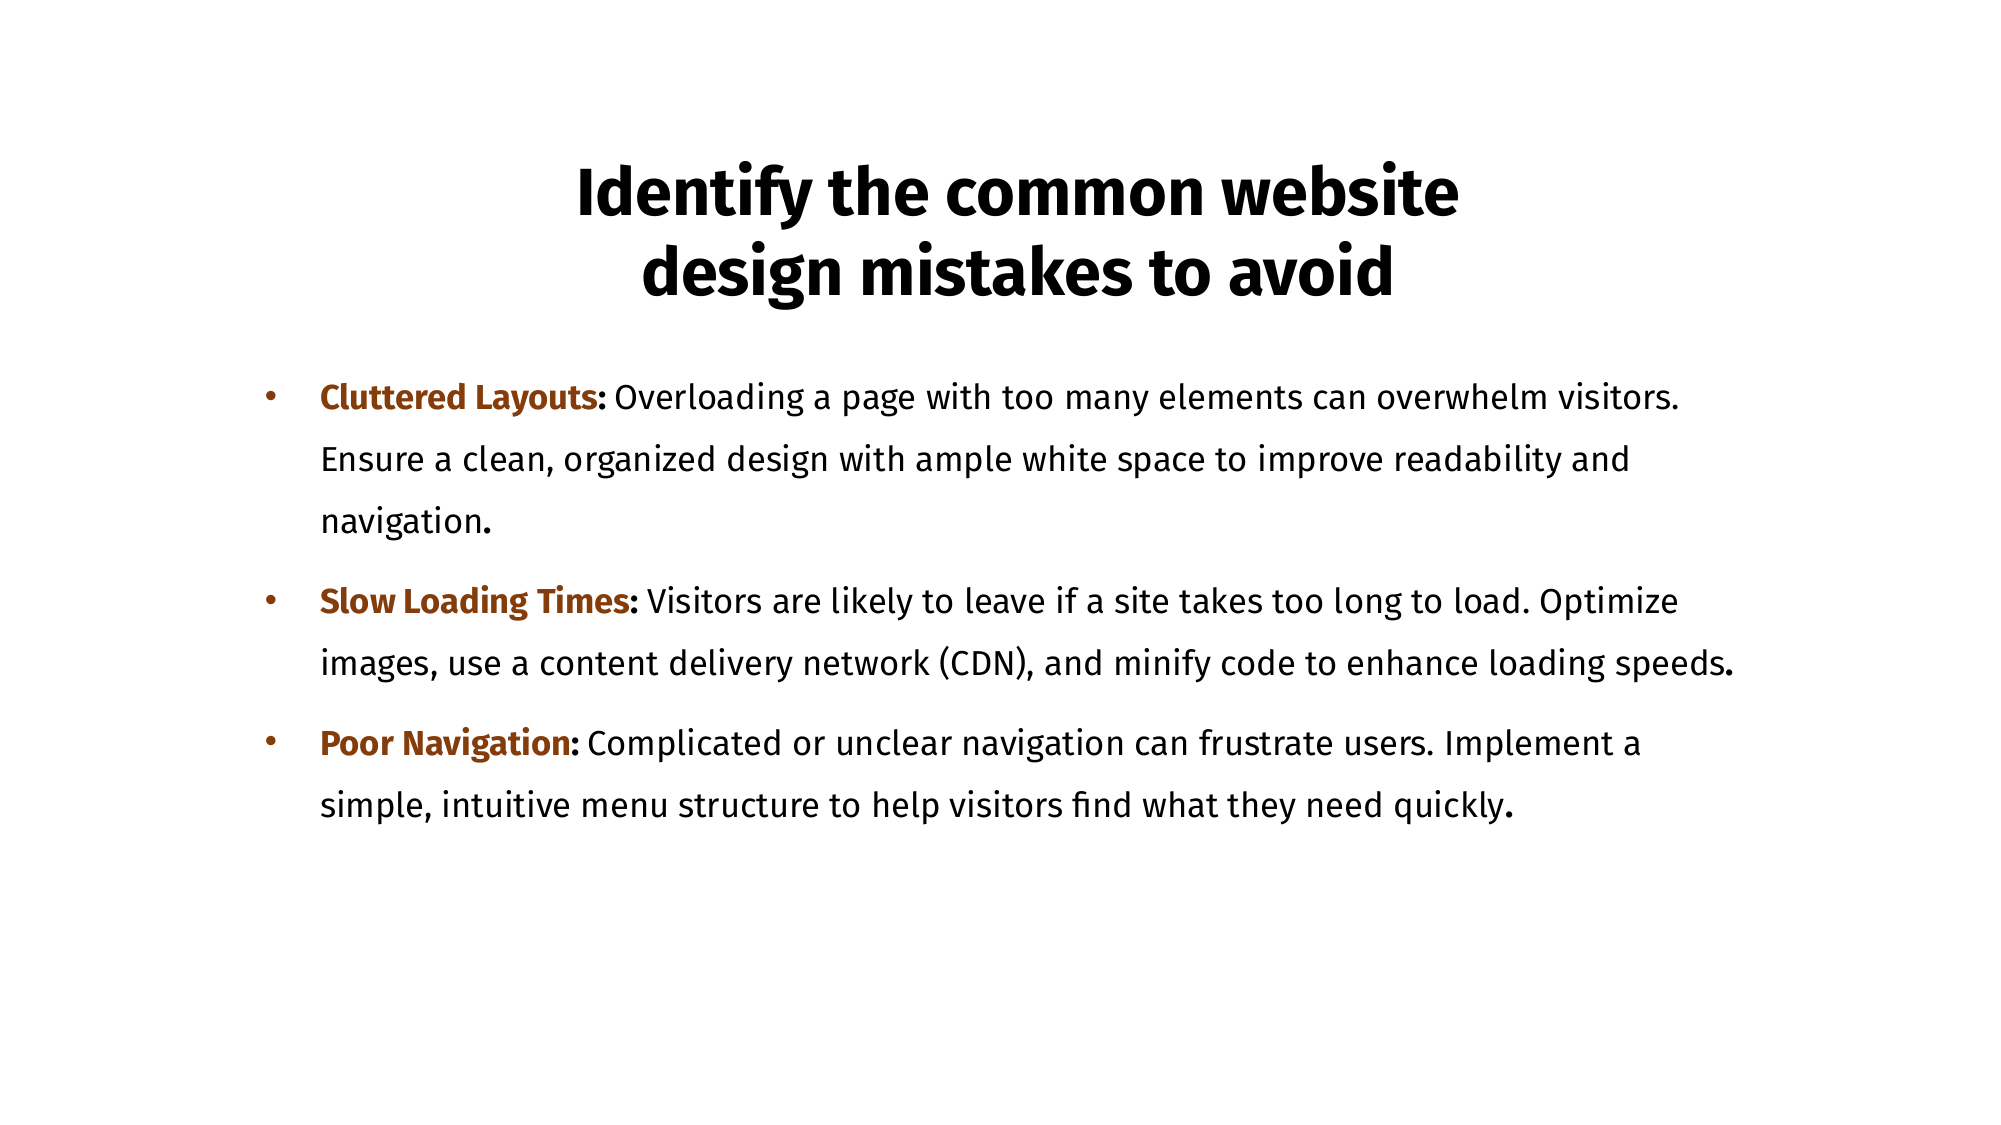

Identify the common website design mistakes to avoid
Cluttered Layouts: Overloading a page with too many elements can overwhelm visitors. Ensure a clean, organized design with ample white space to improve readability and navigation.
Slow Loading Times: Visitors are likely to leave if a site takes too long to load. Optimize images, use a content delivery network (CDN), and minify code to enhance loading speeds.
Poor Navigation: Complicated or unclear navigation can frustrate users. Implement a simple, intuitive menu structure to help visitors find what they need quickly.